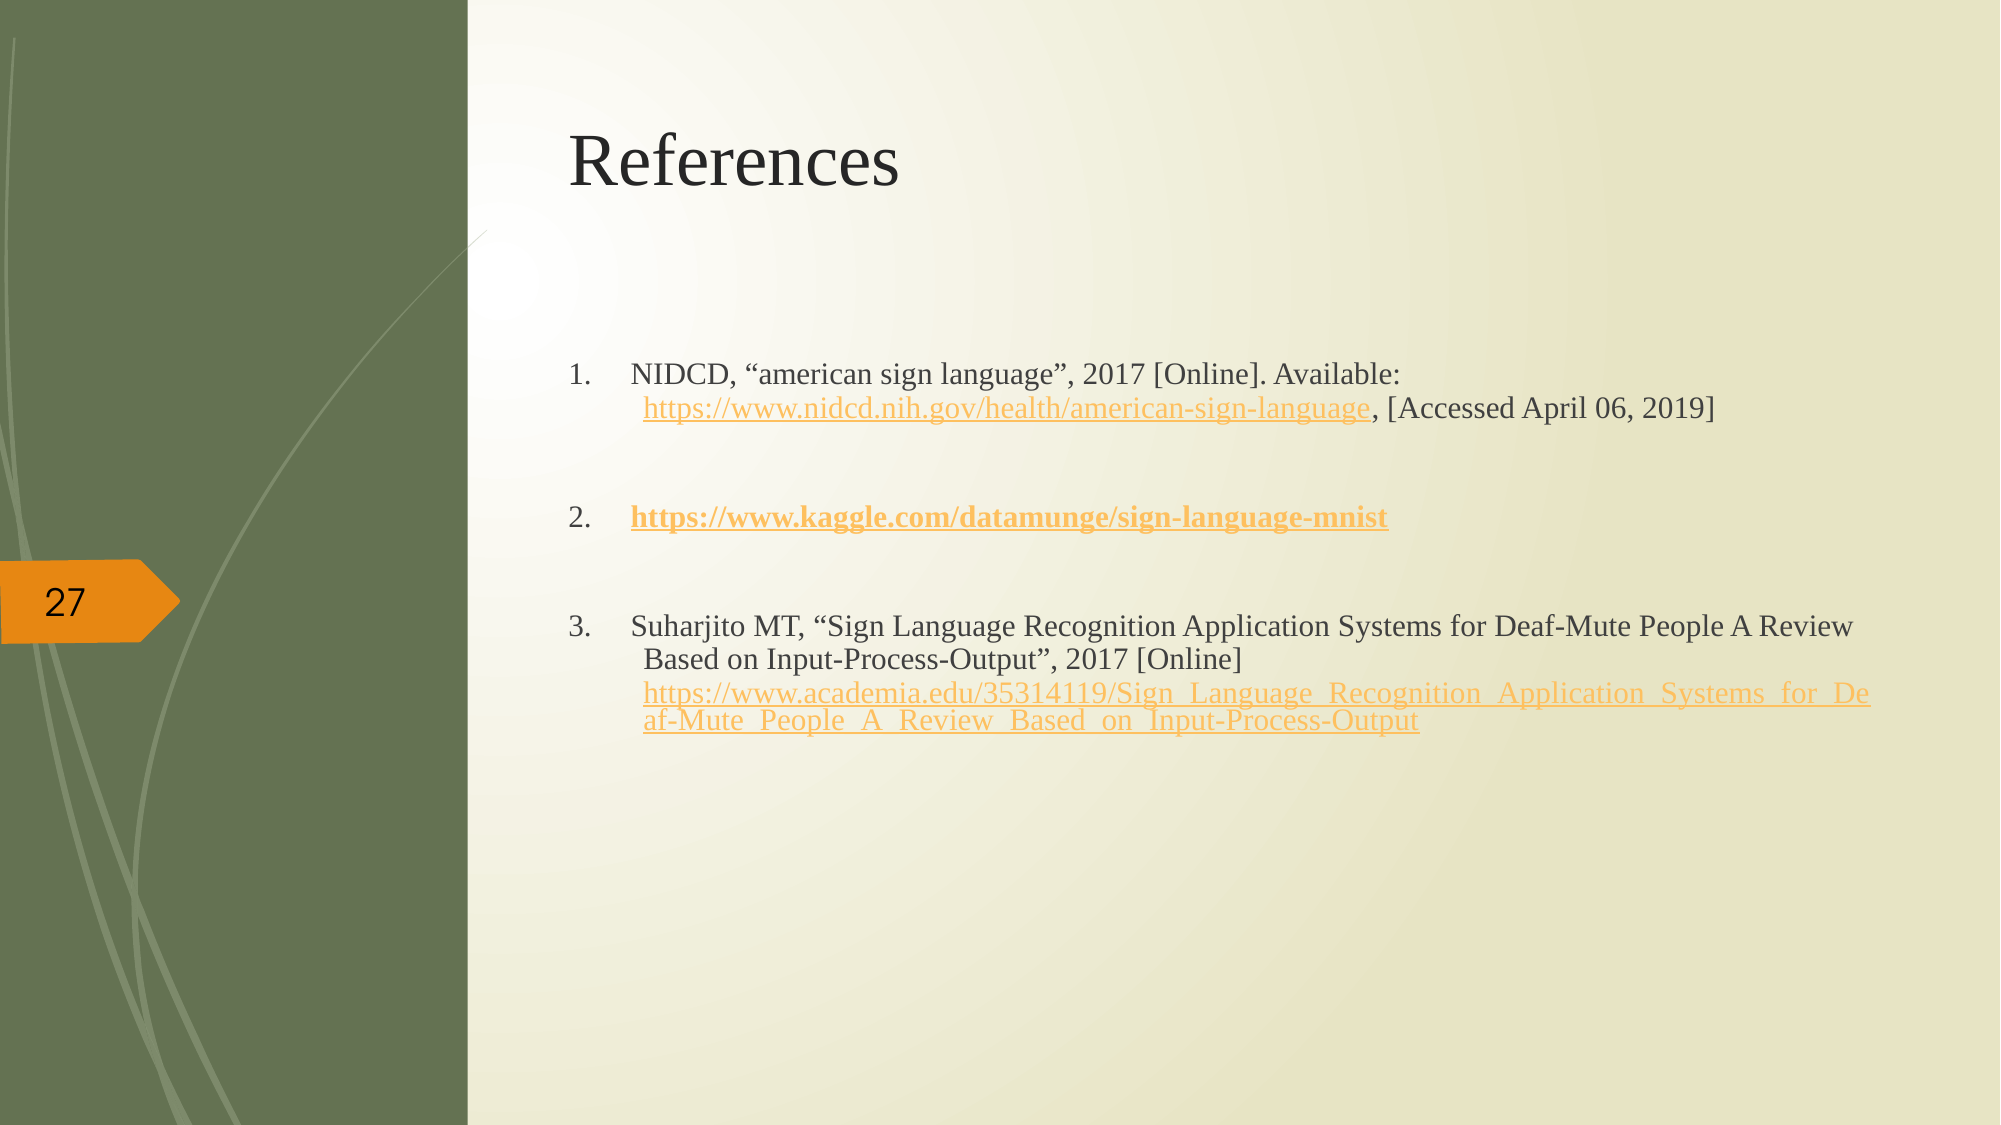

# References
1.     NIDCD, “american sign language”, 2017 [Online]. Available: https://www.nidcd.nih.gov/health/american-sign-language, [Accessed April 06, 2019]

2.     https://www.kaggle.com/datamunge/sign-language-mnist

3.     Suharjito MT, “Sign Language Recognition Application Systems for Deaf-Mute People A Review Based on Input-Process-Output”, 2017 [Online]https://www.academia.edu/35314119/Sign_Language_Recognition_Application_Systems_for_Deaf-Mute_People_A_Review_Based_on_Input-Process-Output

27